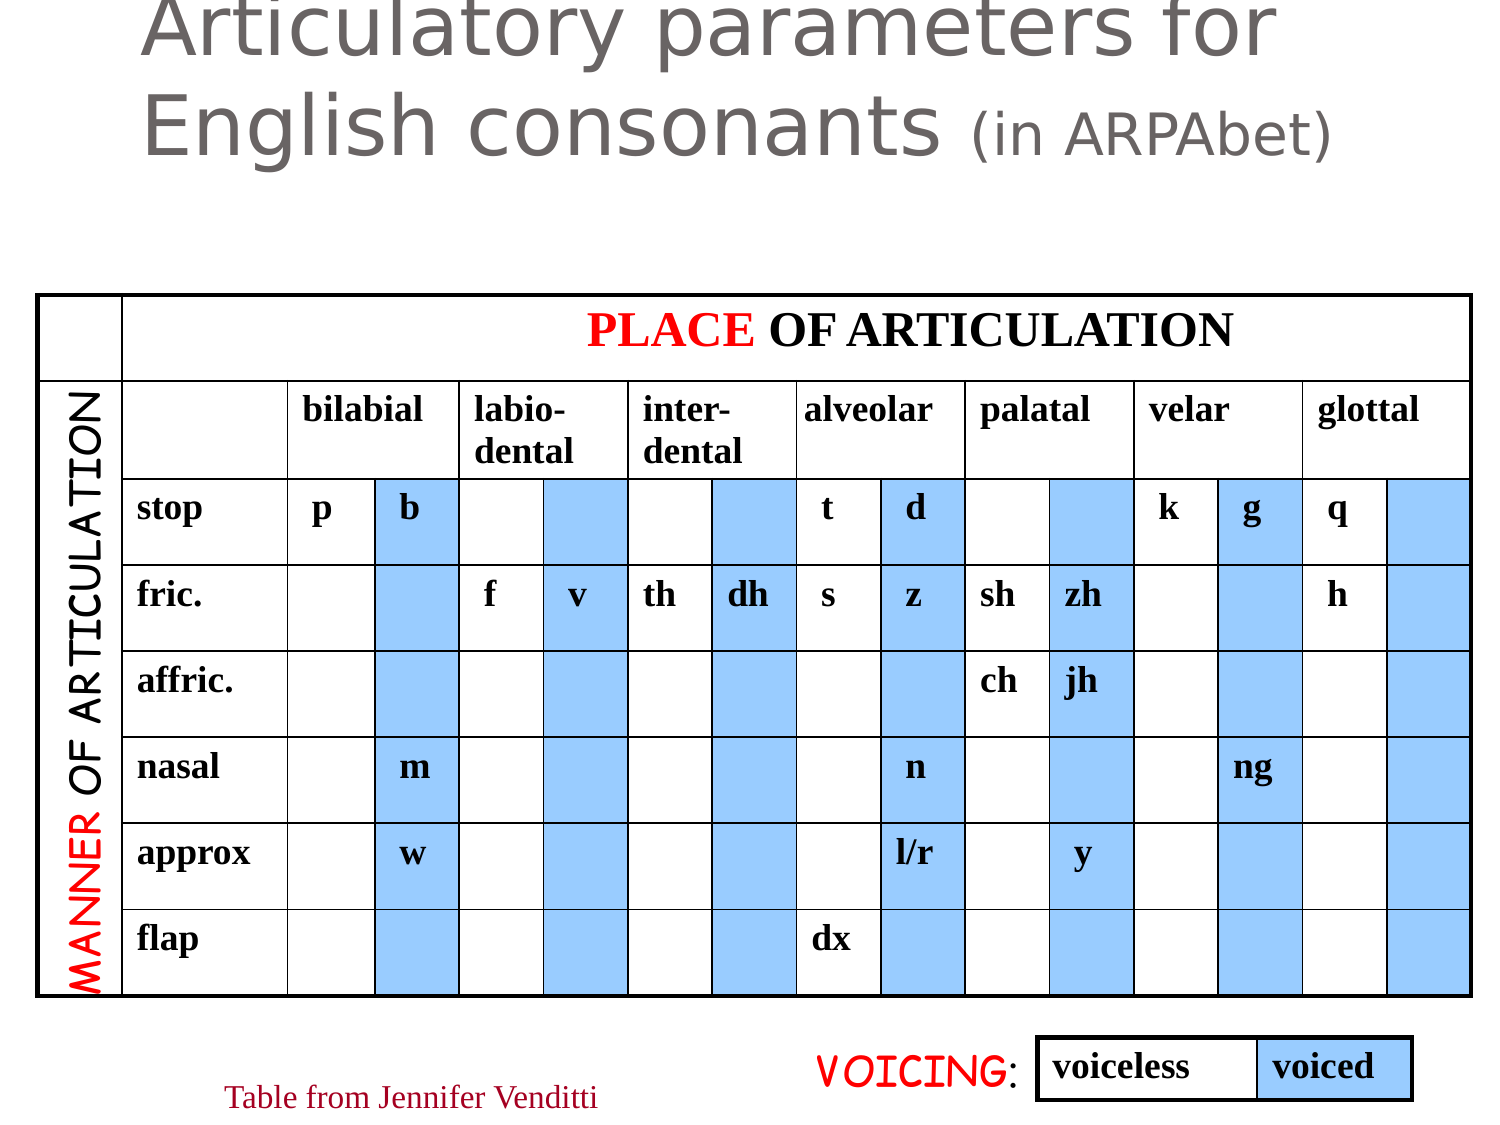

# Articulatory parameters for English consonants (in ARPAbet)

|  | PLACE OF ARTICULATION |  |  |  |  |  |  |  |  |  |  |  |  |  |  |
| --- | --- | --- | --- | --- | --- | --- | --- | --- | --- | --- | --- | --- | --- | --- | --- |
|  |  | bilabial |  | labio-dental |  | inter-dental |  | alveolar |  | palatal |  | velar |  | glottal |  |
|  | stop | p | b |  |  |  |  | t | d |  |  | k | g | q |  |
|  | fric. |  |  | f | v | th | dh | s | z | sh | zh |  |  | h |  |
|  | affric. |  |  |  |  |  |  |  |  | ch | jh |  |  |  |  |
|  | nasal |  | m |  |  |  |  |  | n |  |  |  | ng |  |  |
|  | approx |  | w |  |  |  |  |  | l/r |  | y |  |  |  |  |
|  | flap |  |  |  |  |  |  | dx |  |  |  |  |  |  |  |
MANNER OF ARTICULATION
VOICING:
| voiceless | voiced |
| --- | --- |
Table from Jennifer Venditti